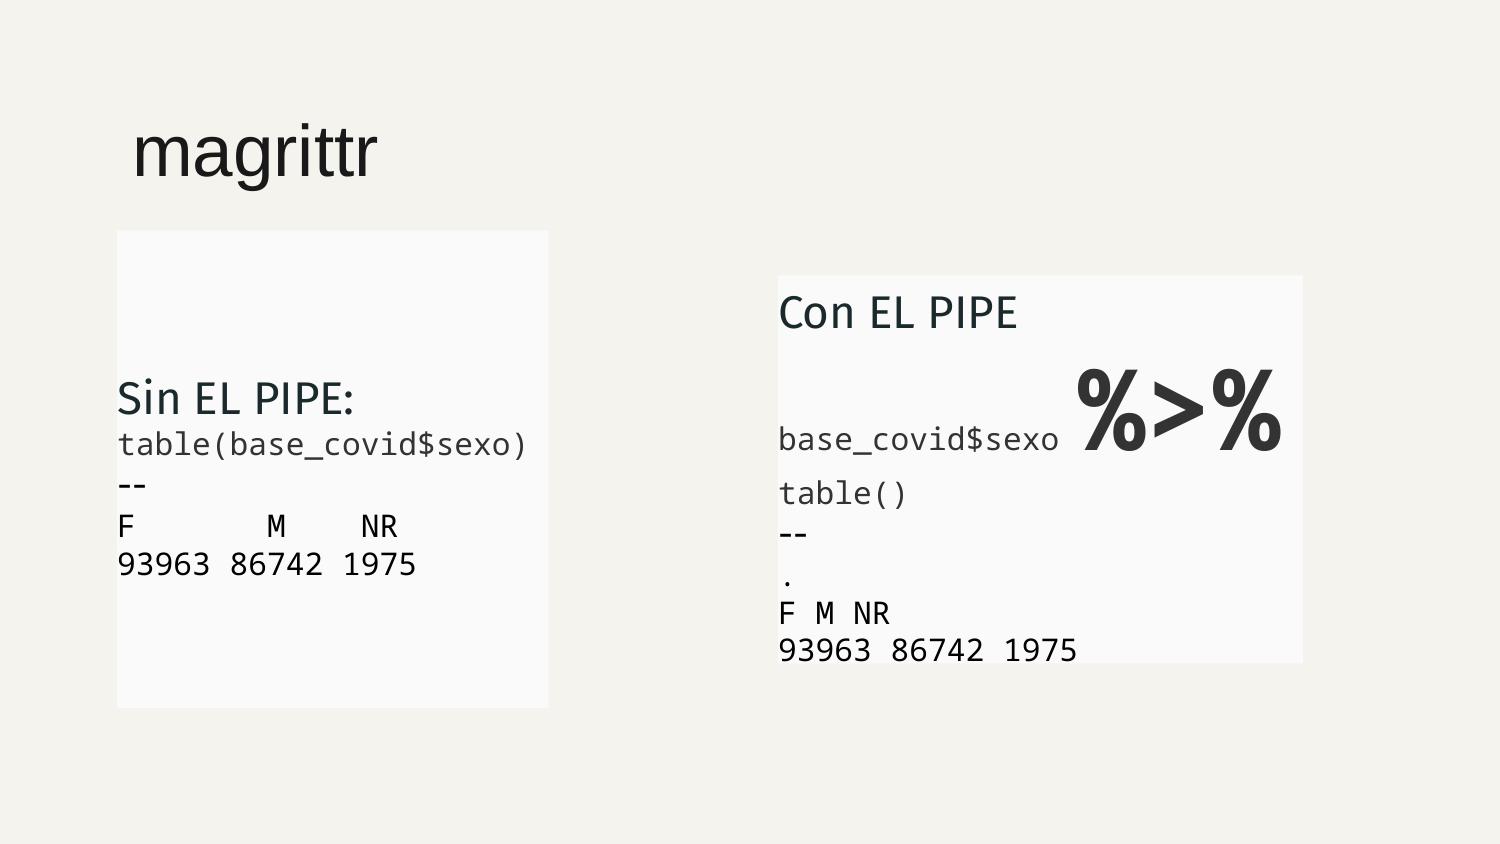

22
# magrittr
Con EL PIPE
base_covid$sexo %>%
table()
--
.
F M NR
93963 86742 1975
Sin EL PIPE:
table(base_covid$sexo)
--
F       M    NR
93963 86742 1975